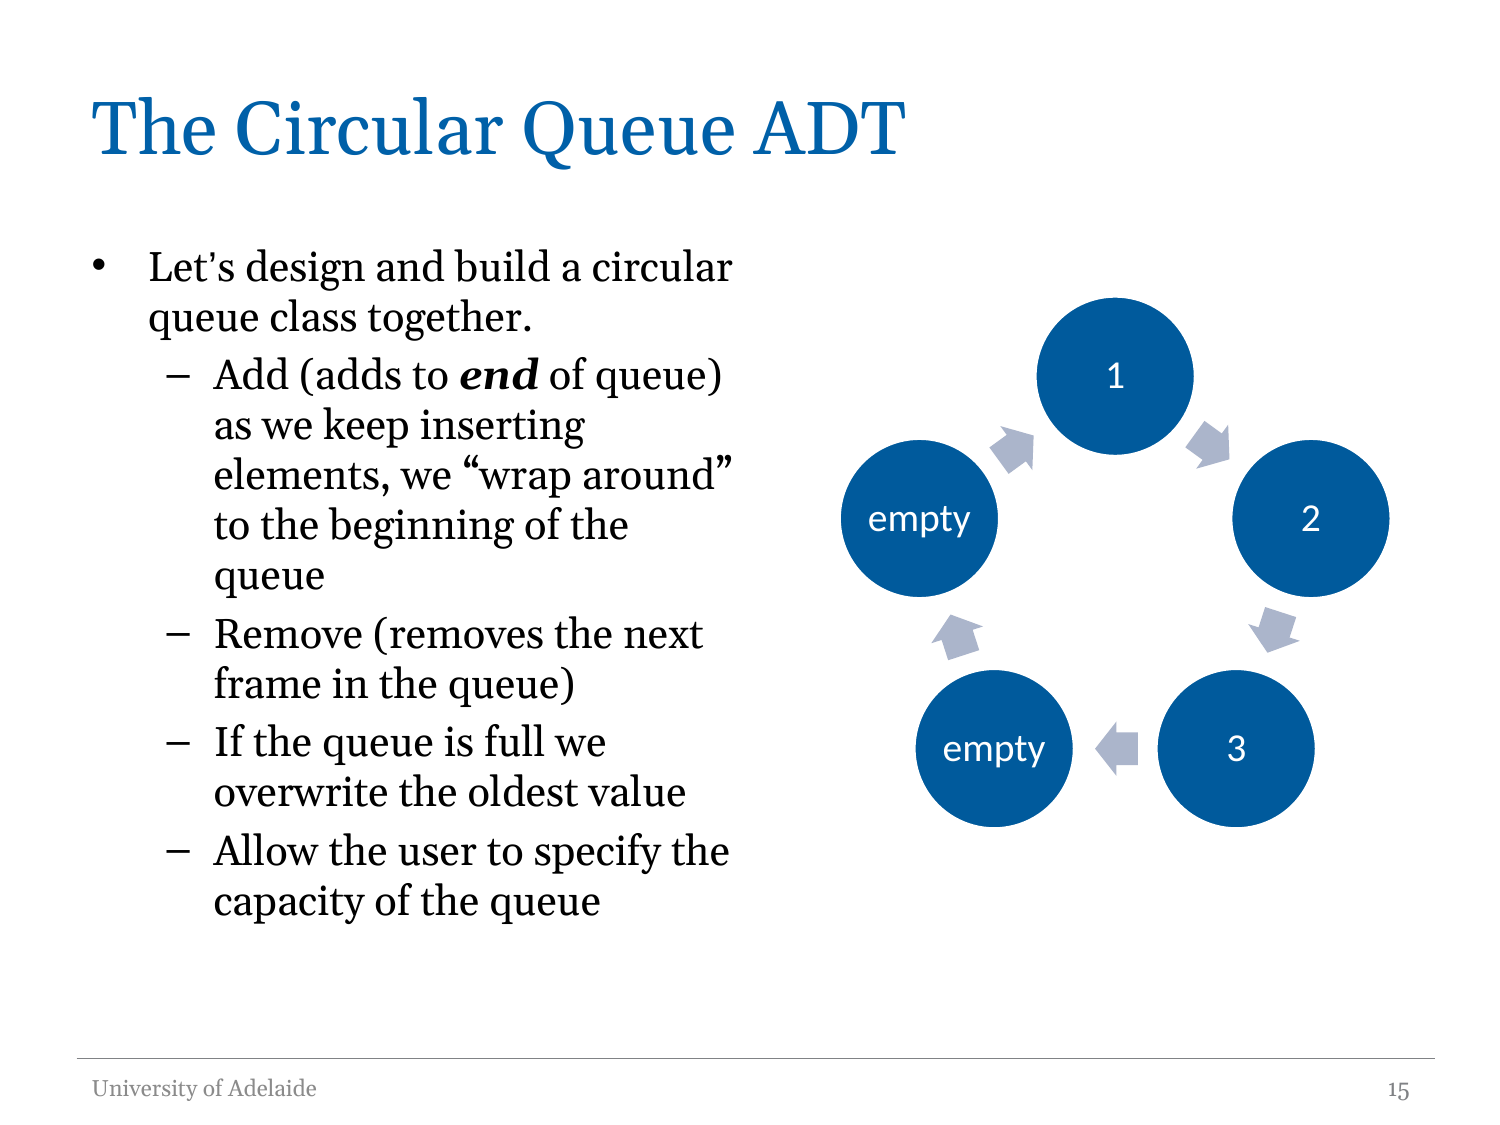

# The Circular Queue ADT
Let’s design and build a circular queue class together.
Add (adds to end of queue) as we keep inserting elements, we “wrap around” to the beginning of the queue
Remove (removes the next frame in the queue)
If the queue is full we overwrite the oldest value
Allow the user to specify the capacity of the queue

1

2

3

empty

empty

University of Adelaide
15